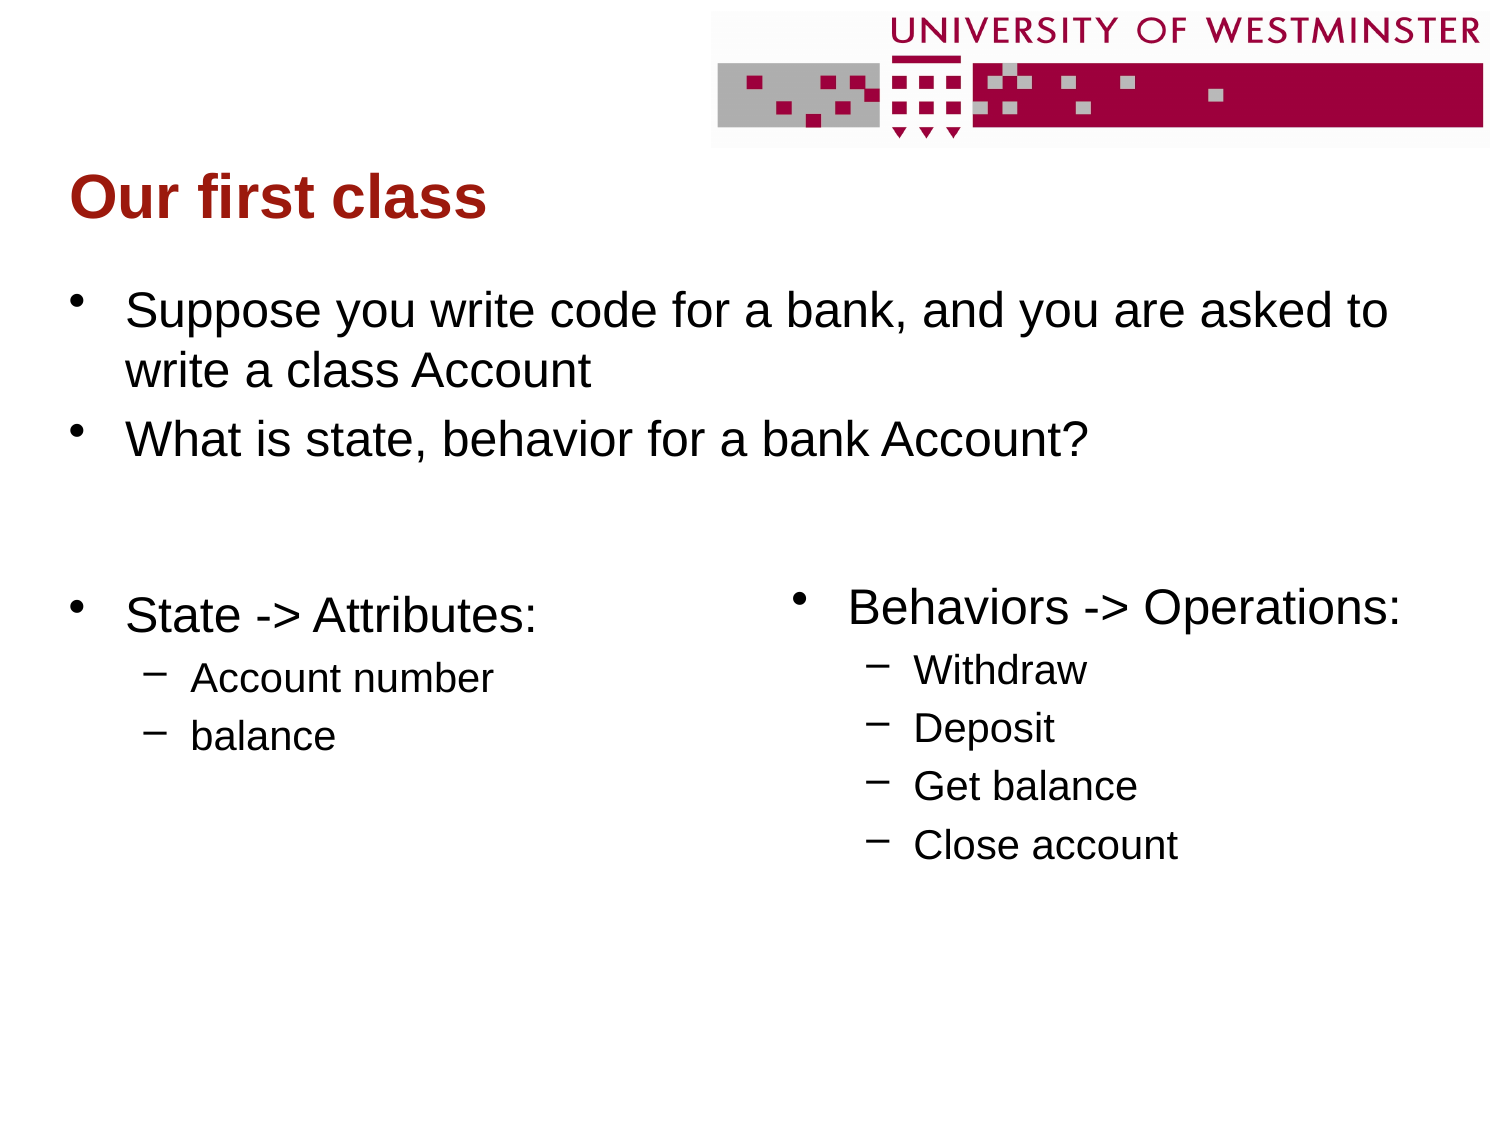

# Our first class
Suppose you write code for a bank, and you are asked to write a class Account
What is state, behavior for a bank Account?

Behaviors -> Operations:
Withdraw
Deposit
Get balance
Close account

State -> Attributes:
Account number
balance